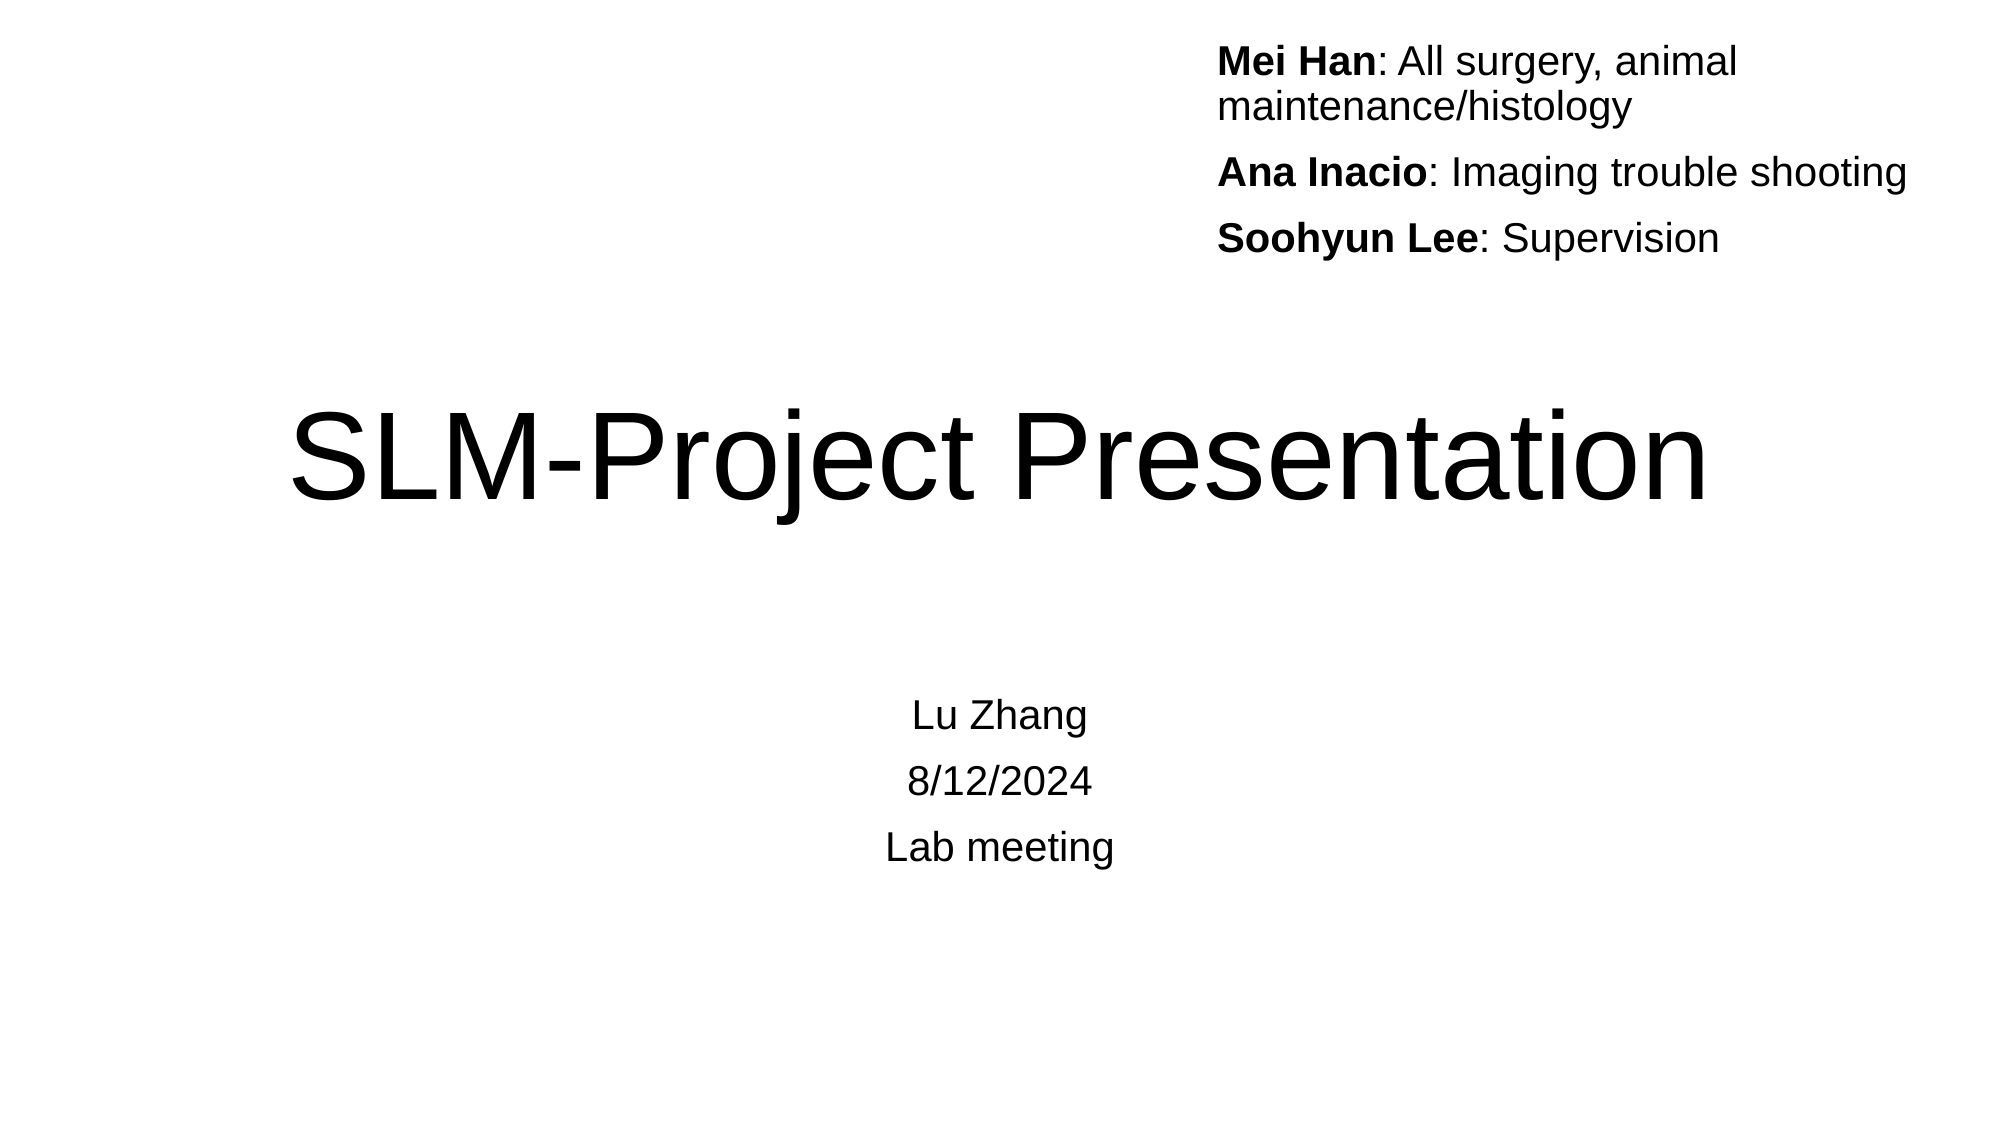

Mei Han: All surgery, animal maintenance/histology
Ana Inacio: Imaging trouble shooting
Soohyun Lee: Supervision
# SLM-Project Presentation
Lu Zhang
8/12/2024
Lab meeting